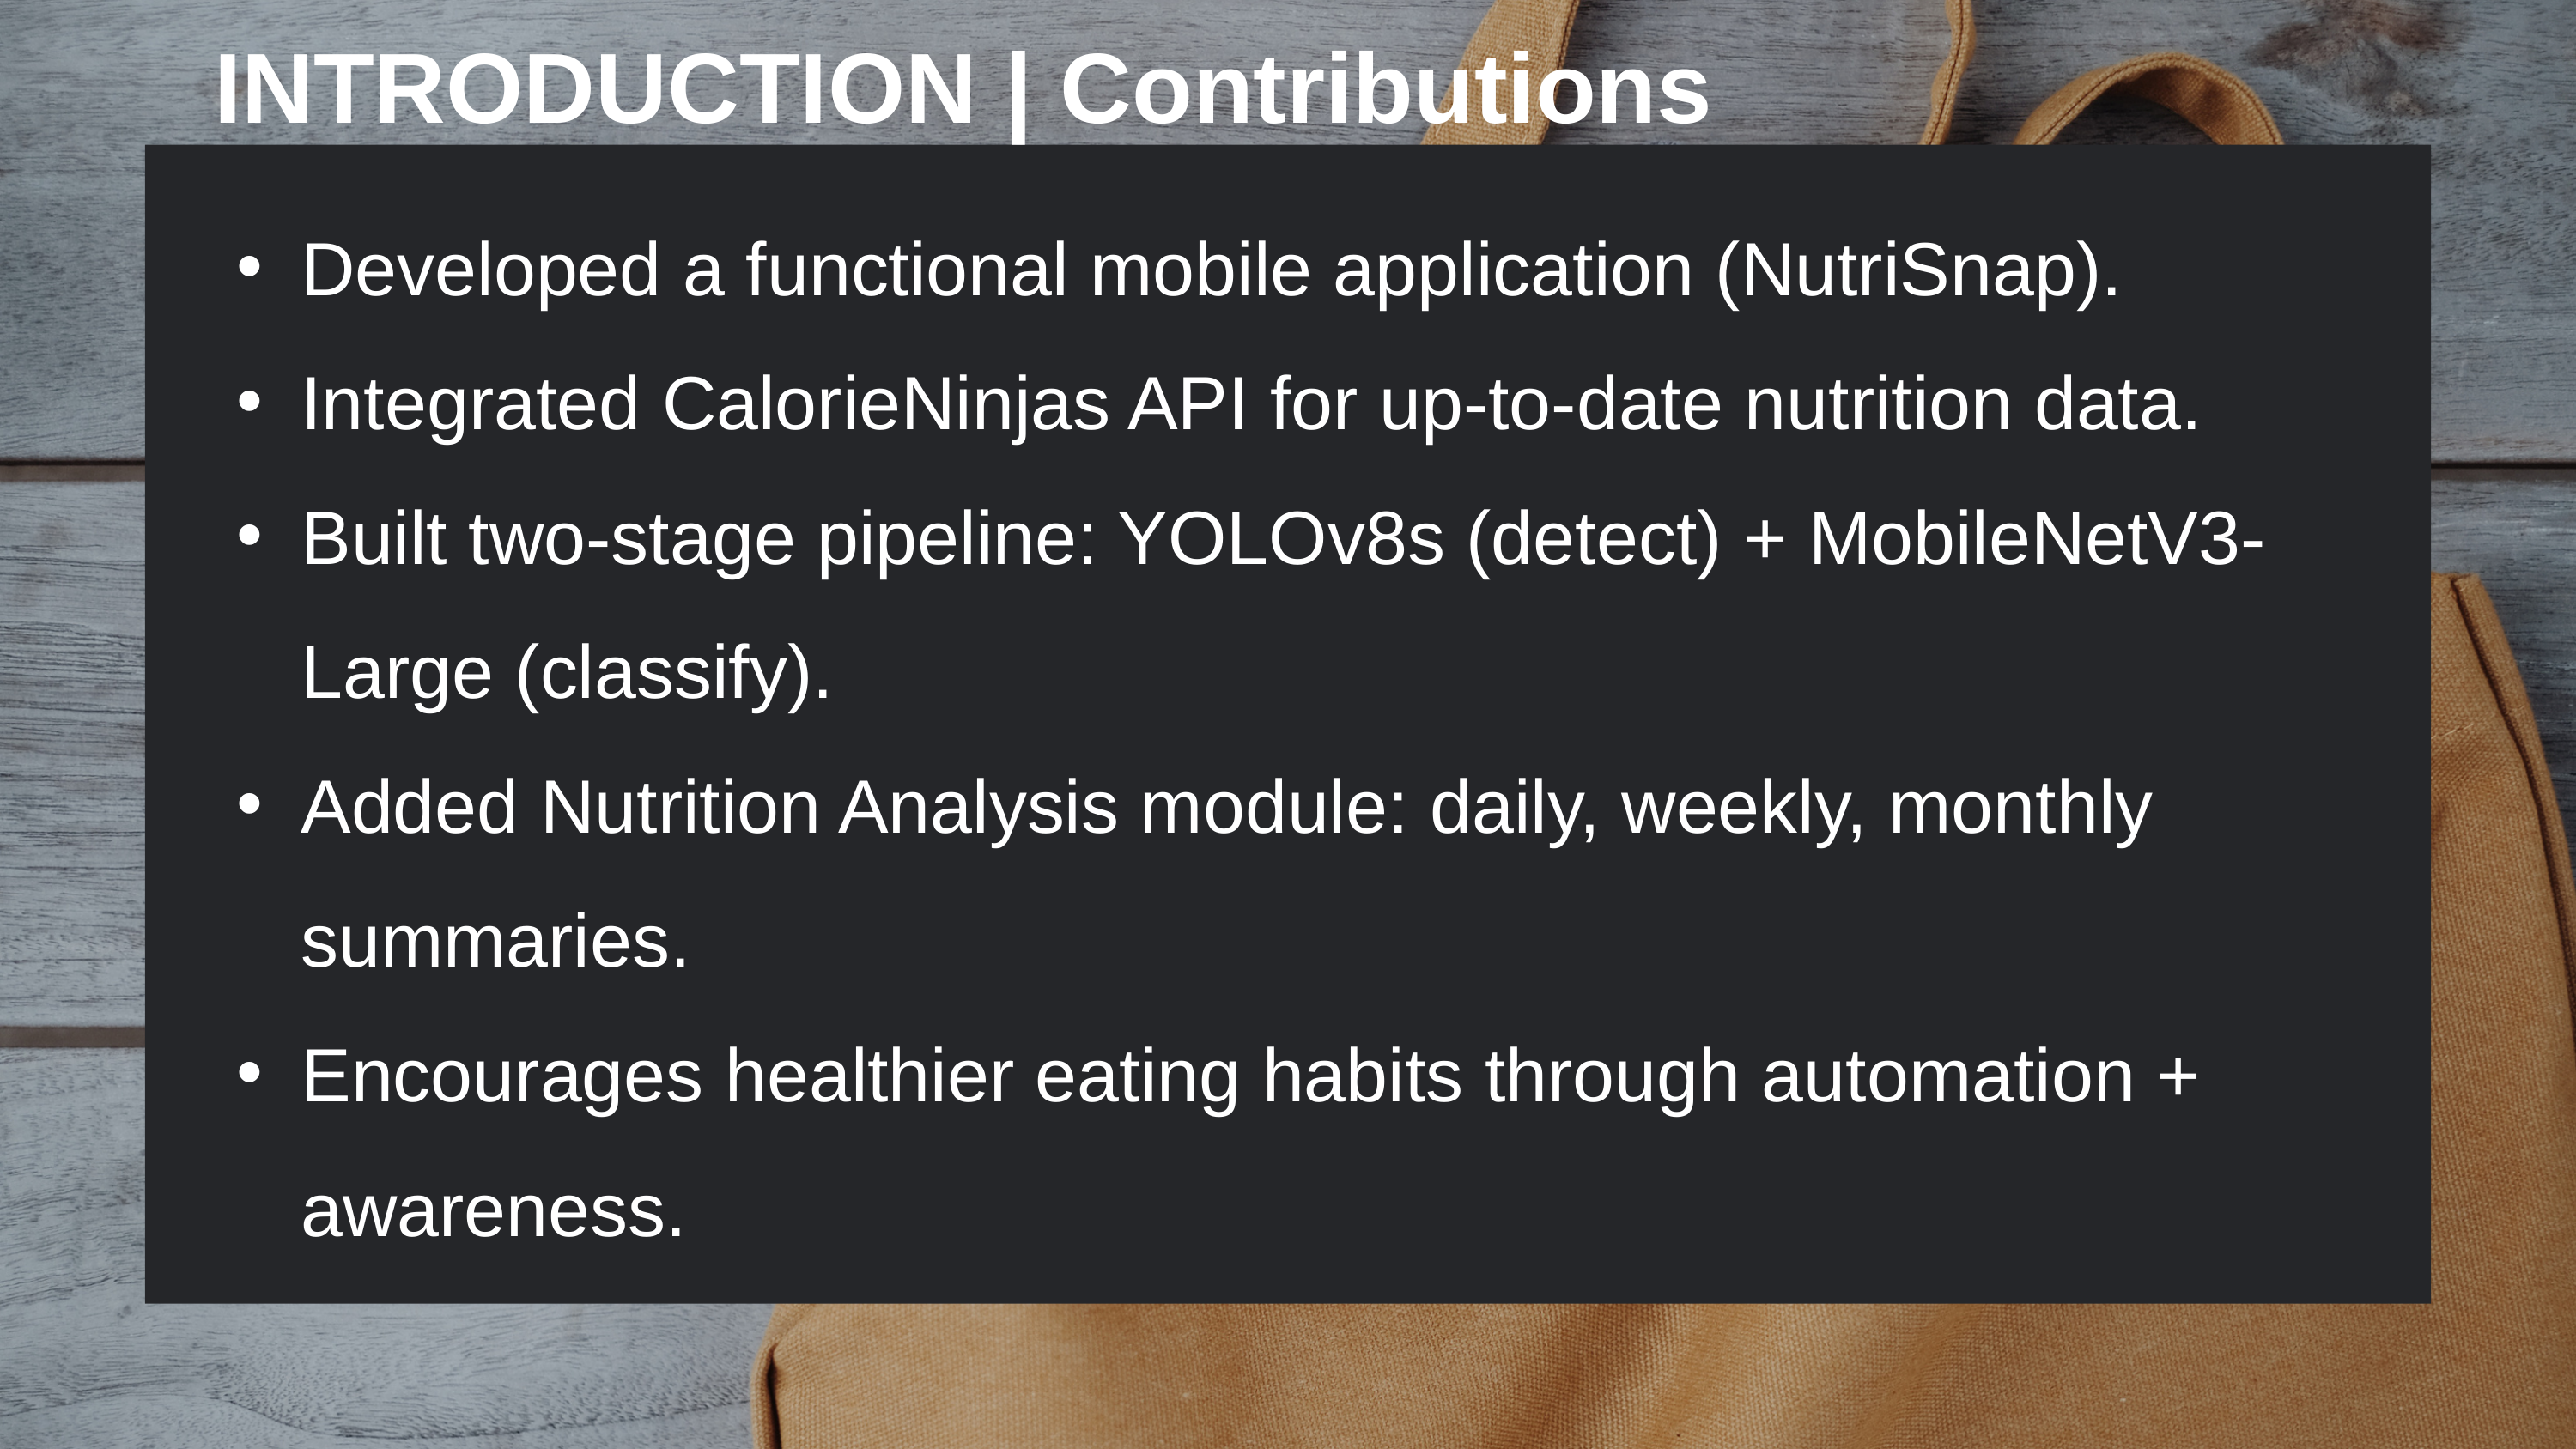

INTRODUCTION | Contributions

Developed a functional mobile application (NutriSnap).
Integrated CalorieNinjas API for up-to-date nutrition data.
Built two-stage pipeline: YOLOv8s (detect) + MobileNetV3-Large (classify).
Added Nutrition Analysis module: daily, weekly, monthly summaries.
Encourages healthier eating habits through automation + awareness.